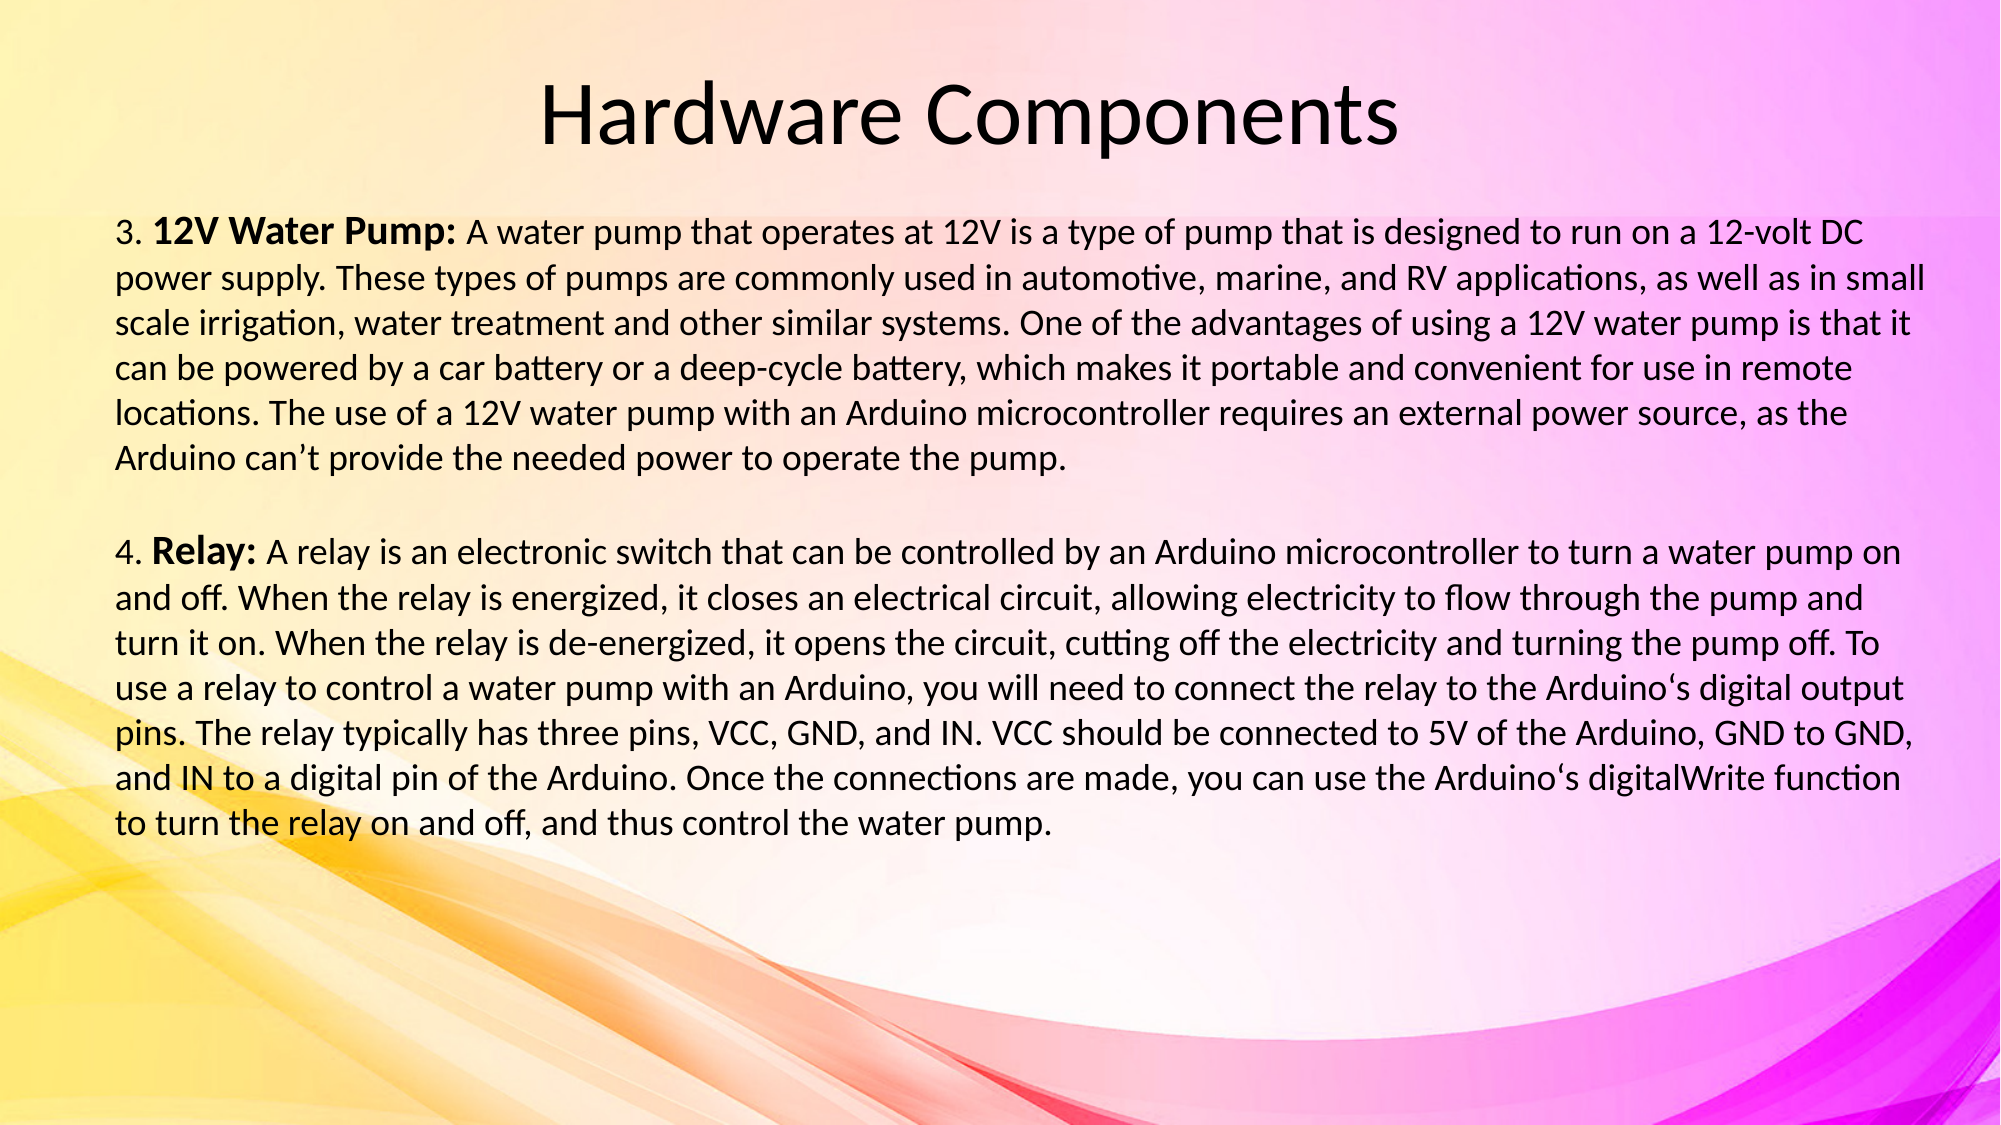

# Hardware Components
3. 12V Water Pump: A water pump that operates at 12V is a type of pump that is designed to run on a 12-volt DC power supply. These types of pumps are commonly used in automotive, marine, and RV applications, as well as in small scale irrigation, water treatment and other similar systems. One of the advantages of using a 12V water pump is that it can be powered by a car battery or a deep-cycle battery, which makes it portable and convenient for use in remote locations. The use of a 12V water pump with an Arduino microcontroller requires an external power source, as the Arduino can’t provide the needed power to operate the pump.

4. Relay: A relay is an electronic switch that can be controlled by an Arduino microcontroller to turn a water pump on and off. When the relay is energized, it closes an electrical circuit, allowing electricity to flow through the pump and turn it on. When the relay is de-energized, it opens the circuit, cutting off the electricity and turning the pump off. To use a relay to control a water pump with an Arduino, you will need to connect the relay to the Arduino‘s digital output pins. The relay typically has three pins, VCC, GND, and IN. VCC should be connected to 5V of the Arduino, GND to GND, and IN to a digital pin of the Arduino. Once the connections are made, you can use the Arduino‘s digitalWrite function to turn the relay on and off, and thus control the water pump.